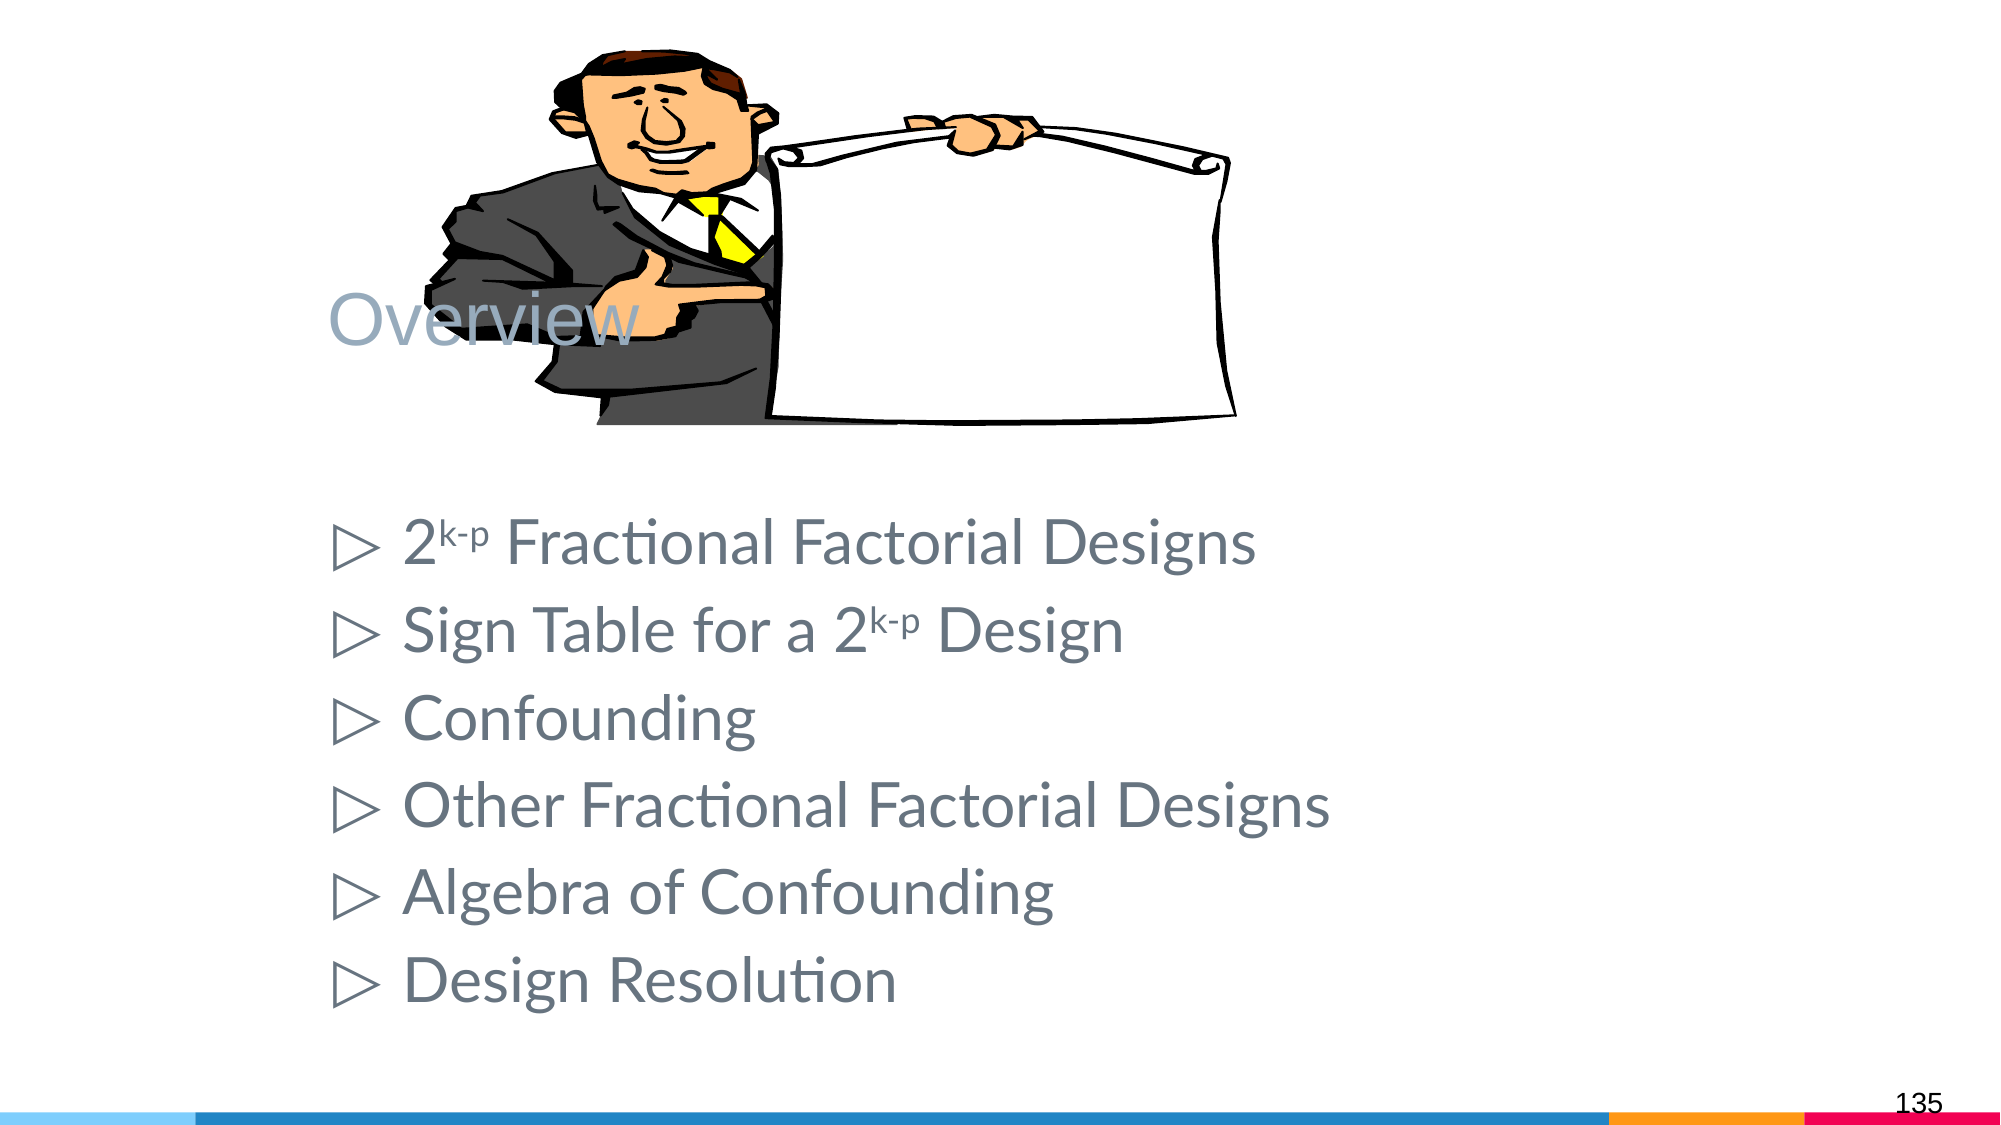

# Overview
2k-p Fractional Factorial Designs
Sign Table for a 2k-p Design
Confounding
Other Fractional Factorial Designs
Algebra of Confounding
Design Resolution